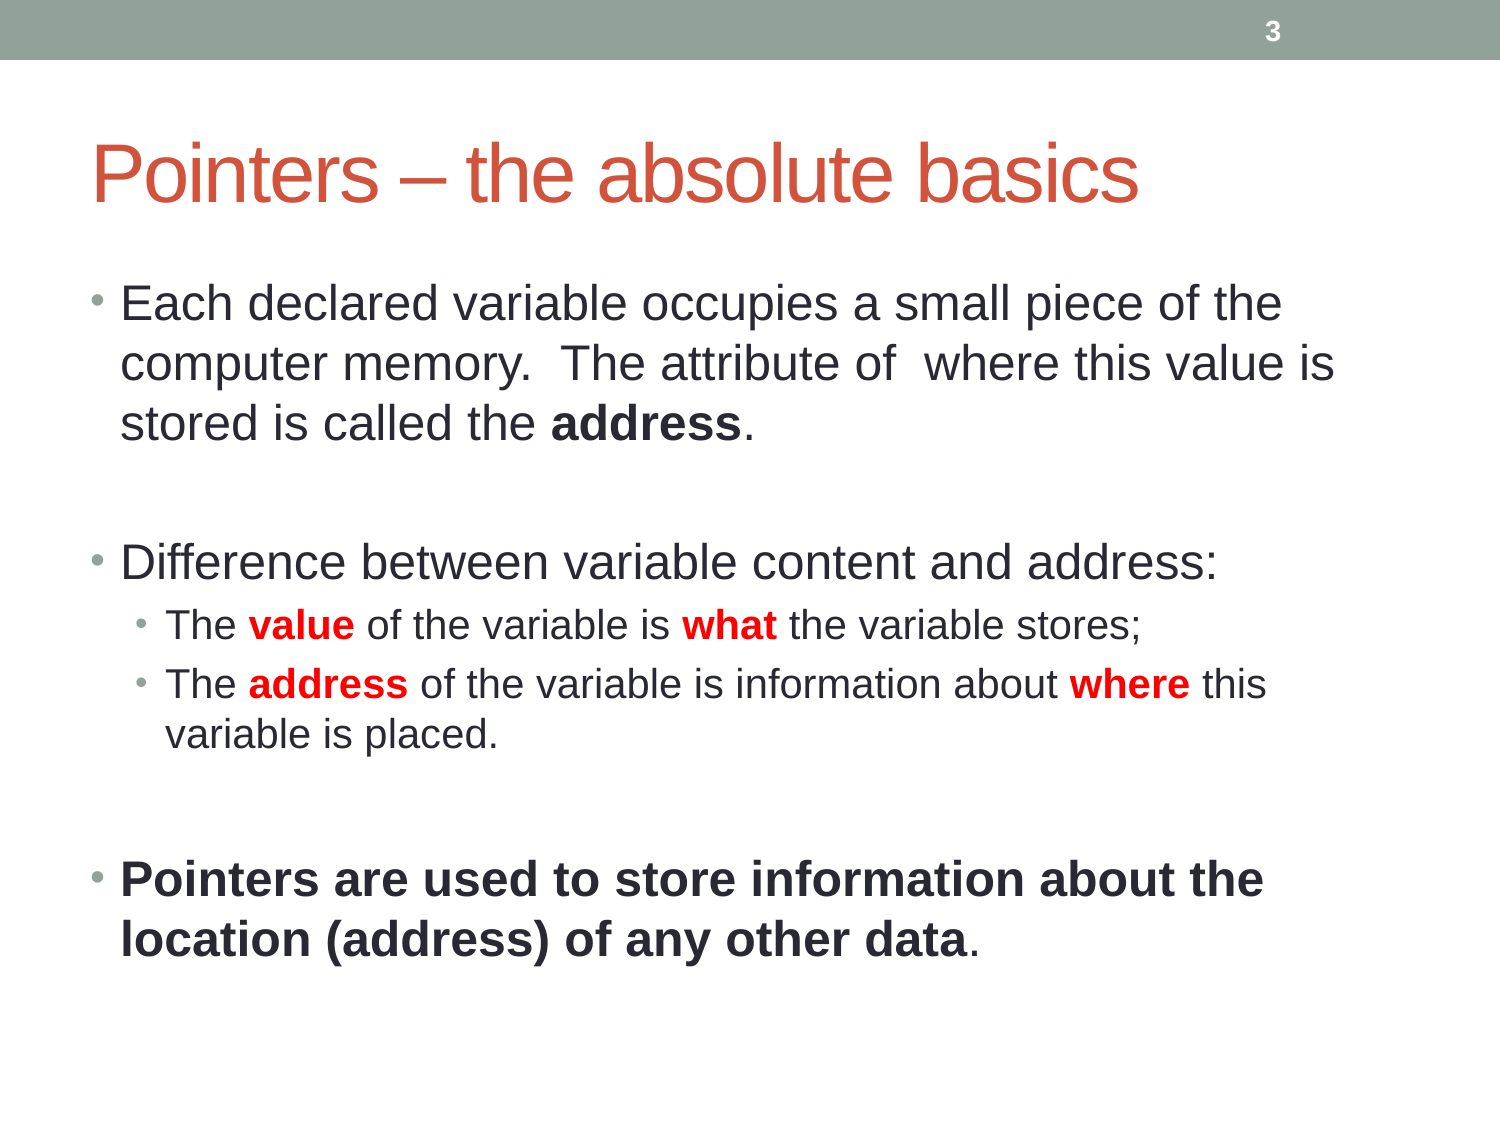

3
# Pointers – the absolute basics
Each declared variable occupies a small piece of the computer memory.  The attribute of  where this value is stored is called the address.

Difference between variable content and address:
The value of the variable is what the variable stores;
The address of the variable is information about where this variable is placed.

Pointers are used to store information about the location (address) of any other data.